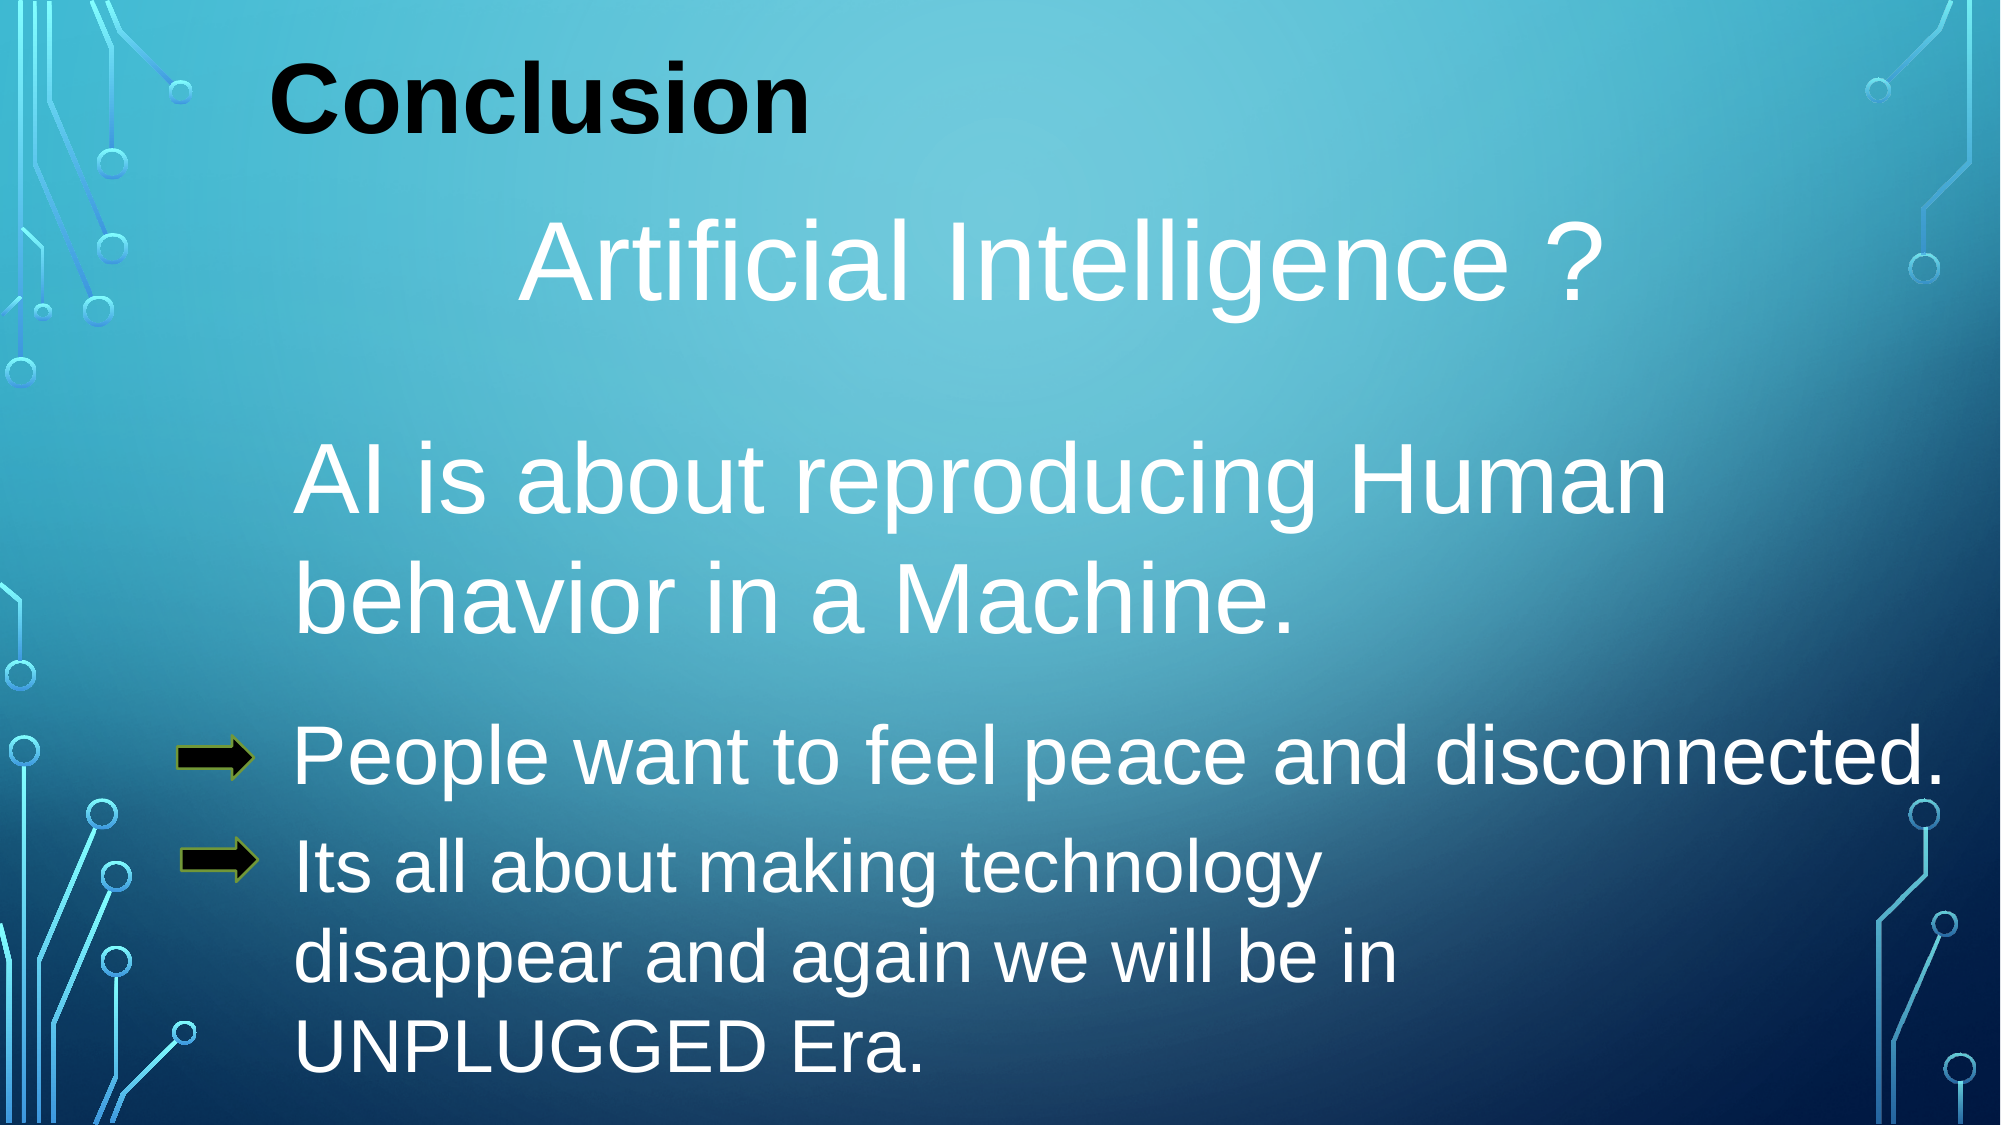

Conclusion
        Artificial Intelligence ?
AI is about reproducing Human behavior in a Machine.
People want to feel peace and disconnected.

Its all about making technology disappear and again we will be in UNPLUGGED Era.